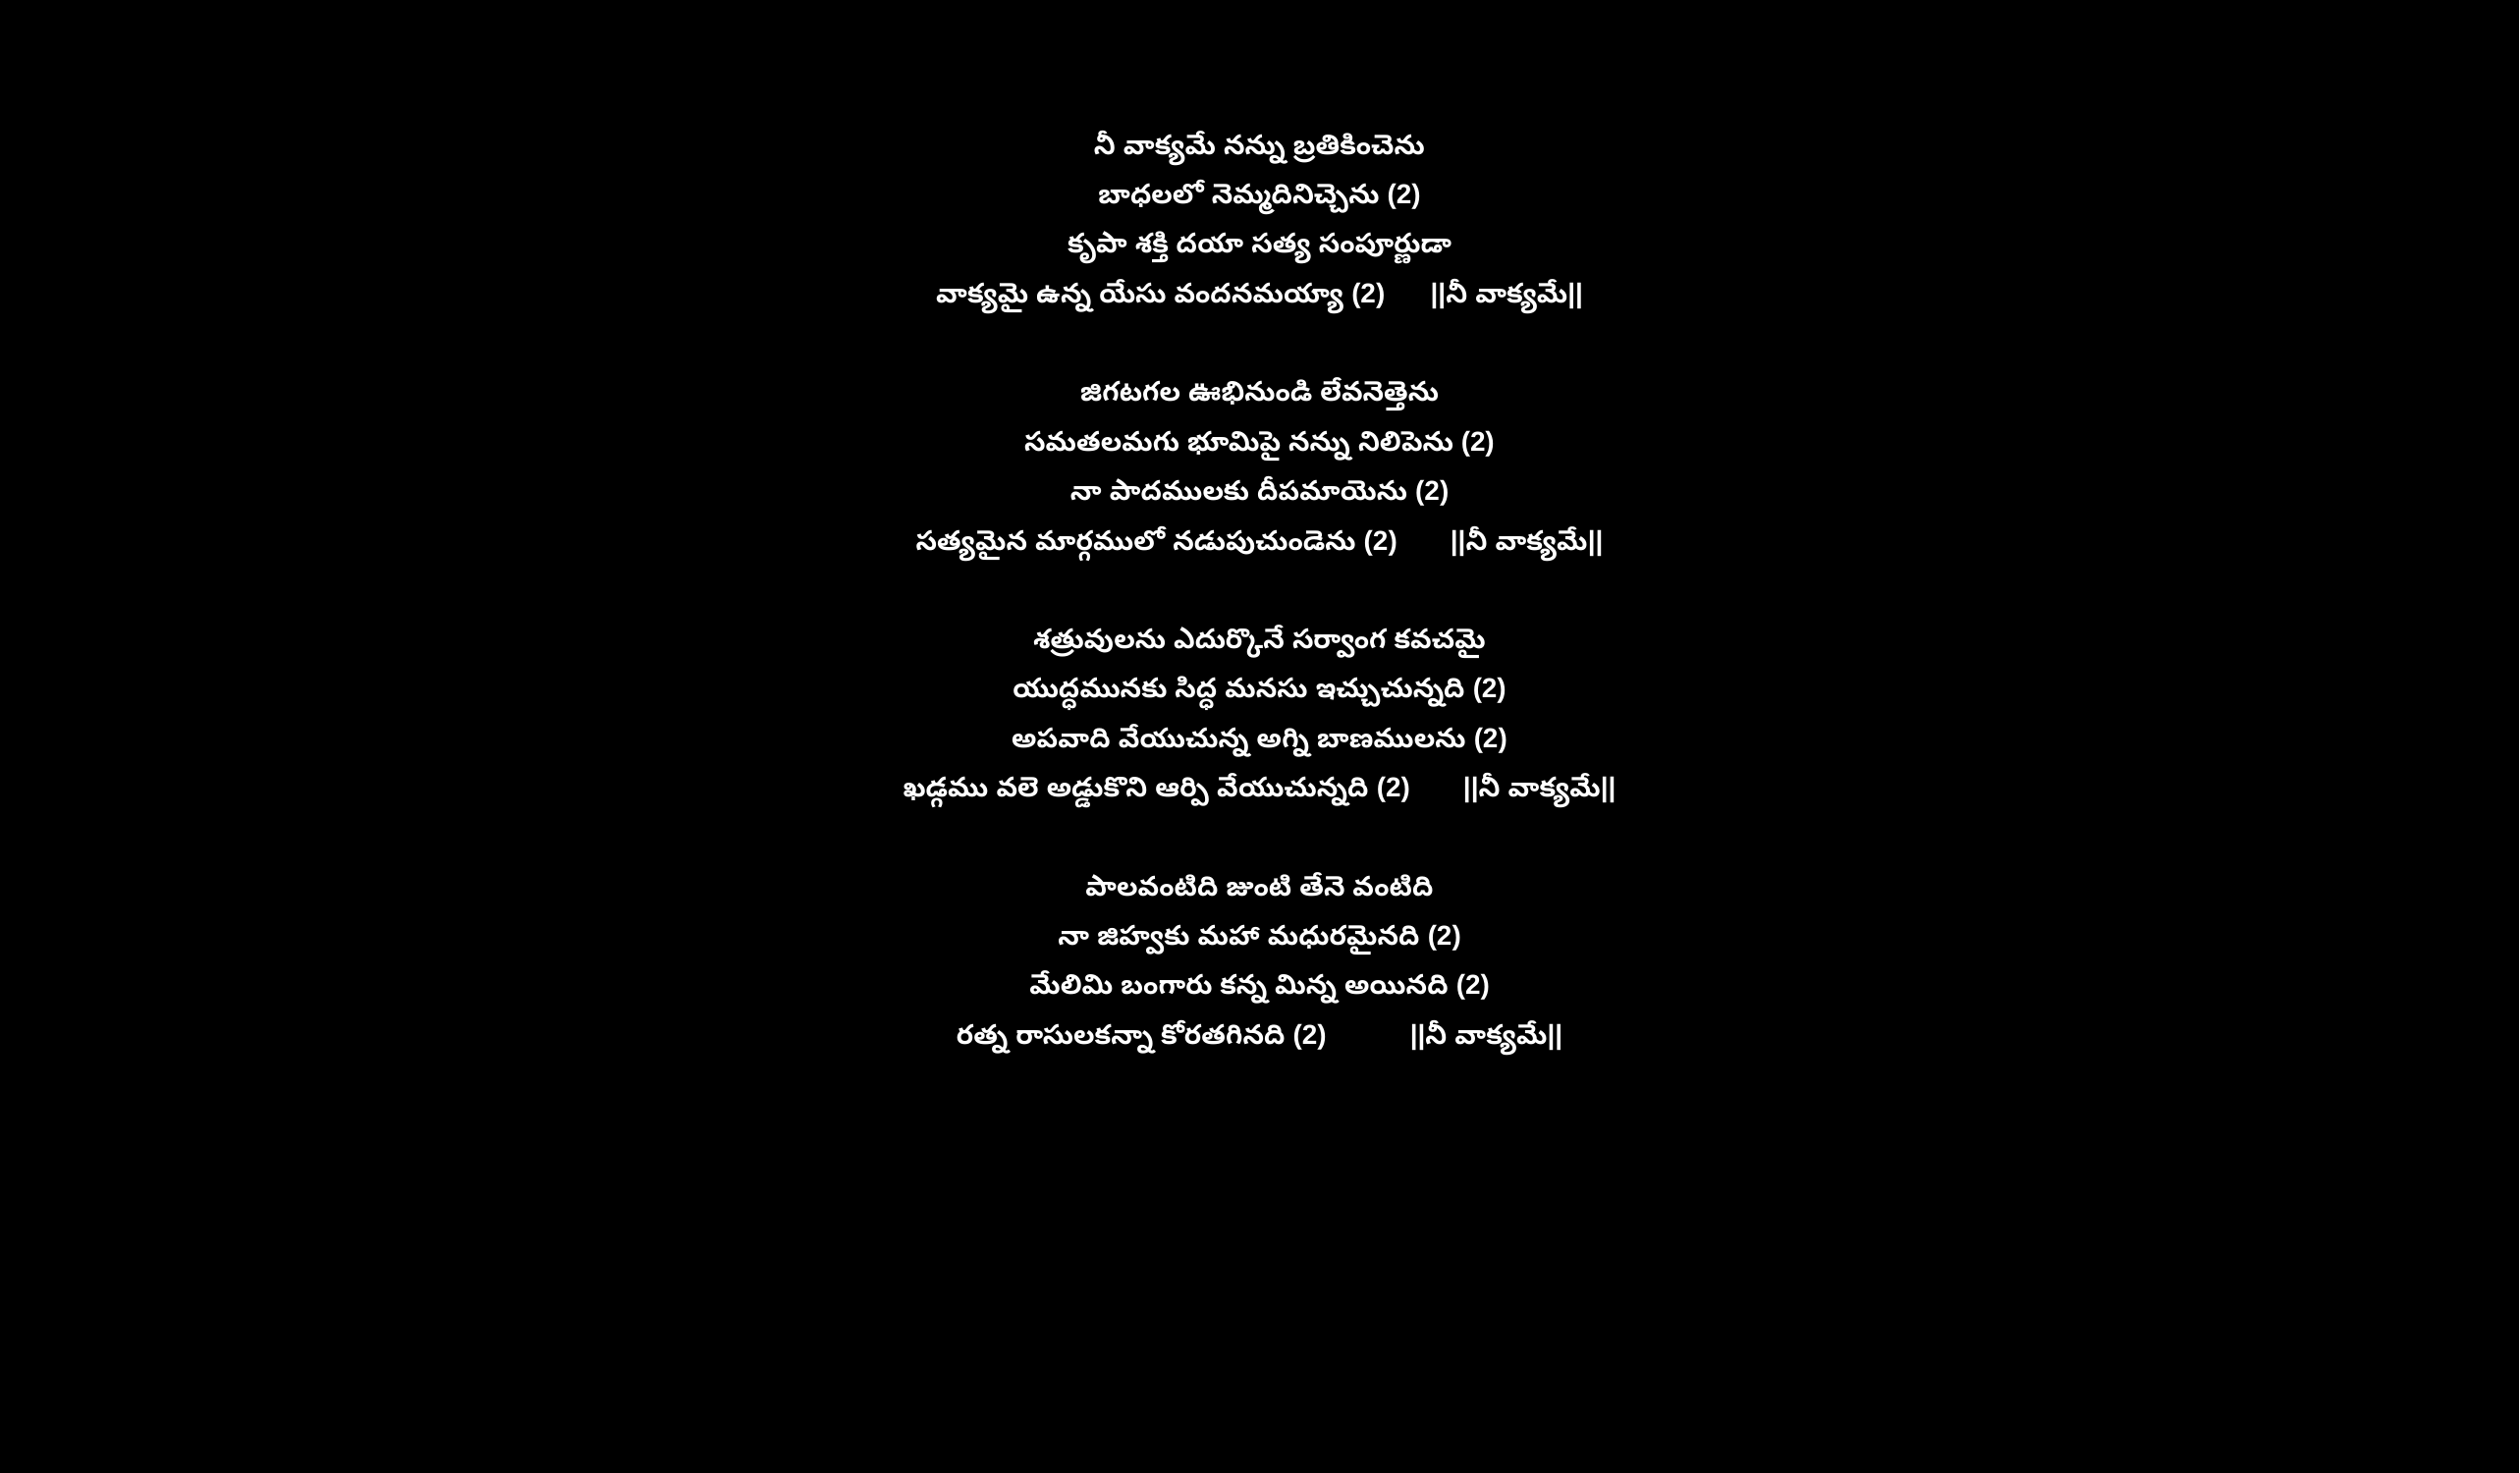

నీ వాక్యమే నన్ను బ్రతికించెను
బాధలలో నెమ్మదినిచ్చెను (2)
కృపా శక్తి దయా సత్య సంపూర్ణుడా
వాక్యమై ఉన్న యేసు వందనమయ్యా (2)      ||నీ వాక్యమే||

జిగటగల ఊభినుండి లేవనెత్తెను
సమతలమగు భూమిపై నన్ను నిలిపెను (2)
నా పాదములకు దీపమాయెను (2)
సత్యమైన మార్గములో నడుపుచుండెను (2)       ||నీ వాక్యమే||

శత్రువులను ఎదుర్కొనే సర్వాంగ కవచమై
యుద్ధమునకు సిద్ధ మనసు ఇచ్చుచున్నది (2)
అపవాది వేయుచున్న అగ్ని బాణములను (2)
ఖడ్గము వలె అడ్డుకొని ఆర్పి వేయుచున్నది (2)       ||నీ వాక్యమే||

పాలవంటిది జుంటి తేనె వంటిది
నా జిహ్వకు మహా మధురమైనది (2)
మేలిమి బంగారు కన్న మిన్న అయినది (2)
రత్న రాసులకన్నా కోరతగినది (2)           ||నీ వాక్యమే||